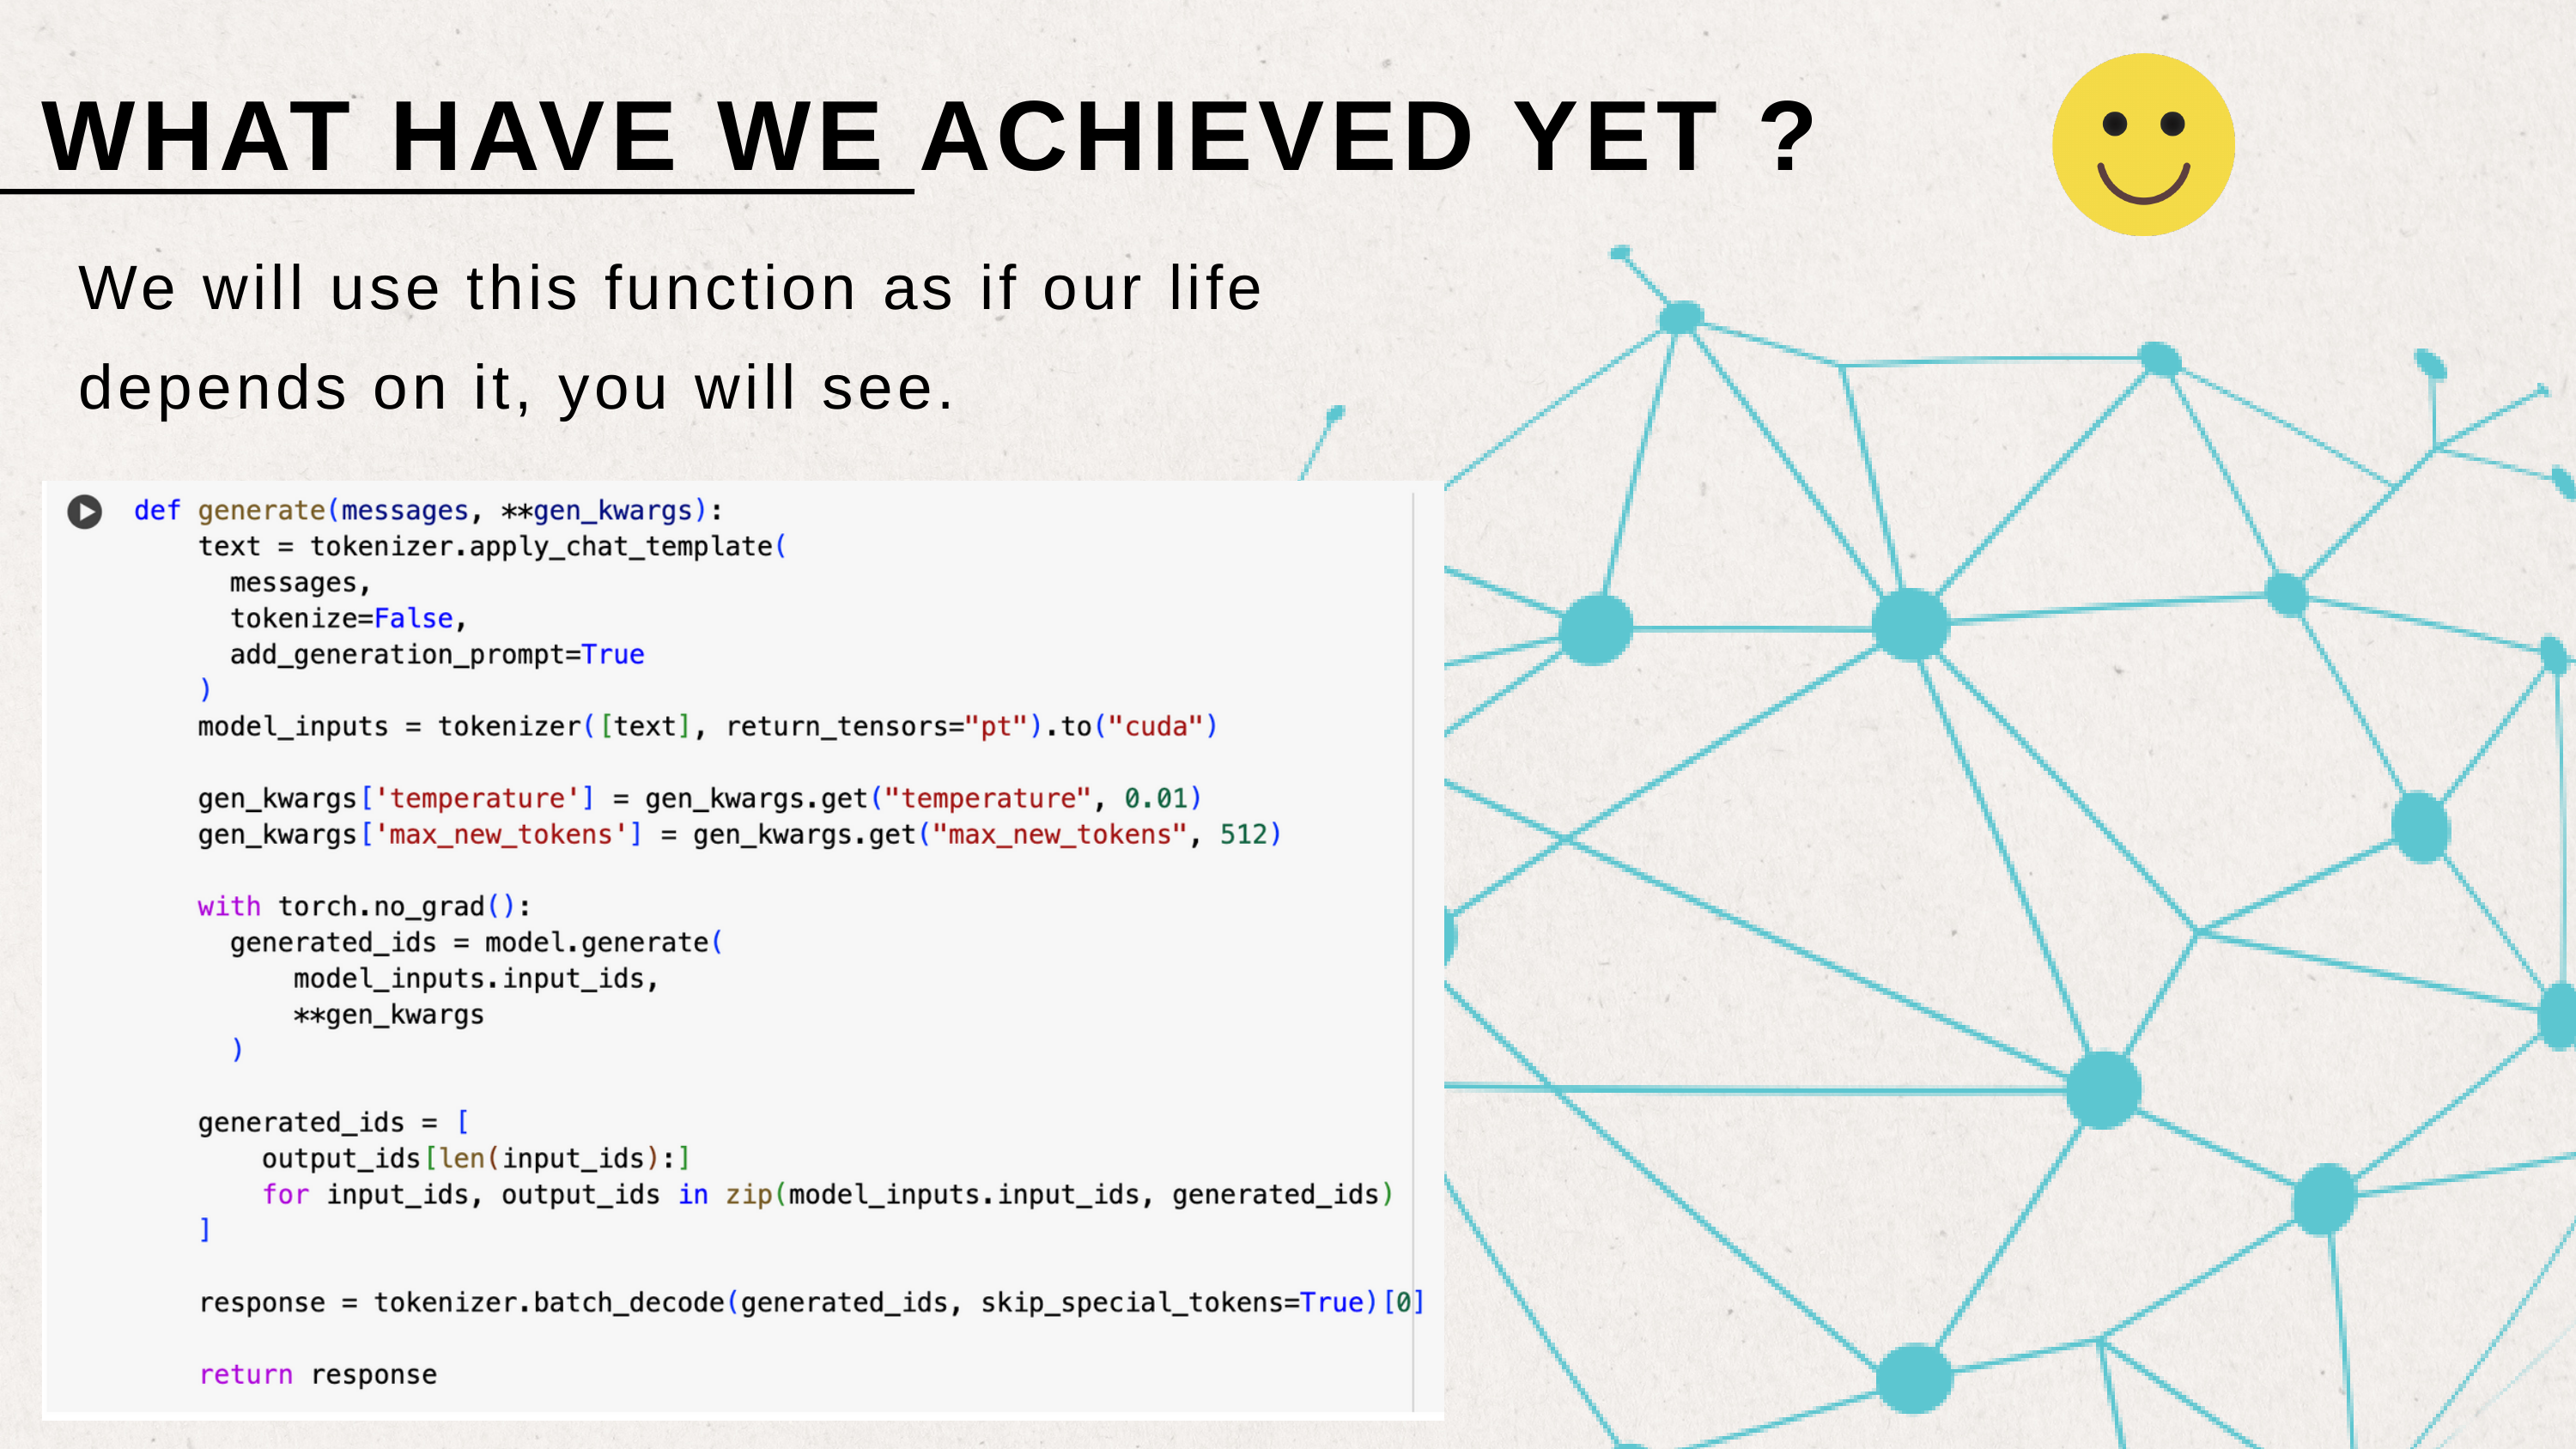

WHAT HAVE WE ACHIEVED YET ?

We will use this function as if our life depends on it, you will see.